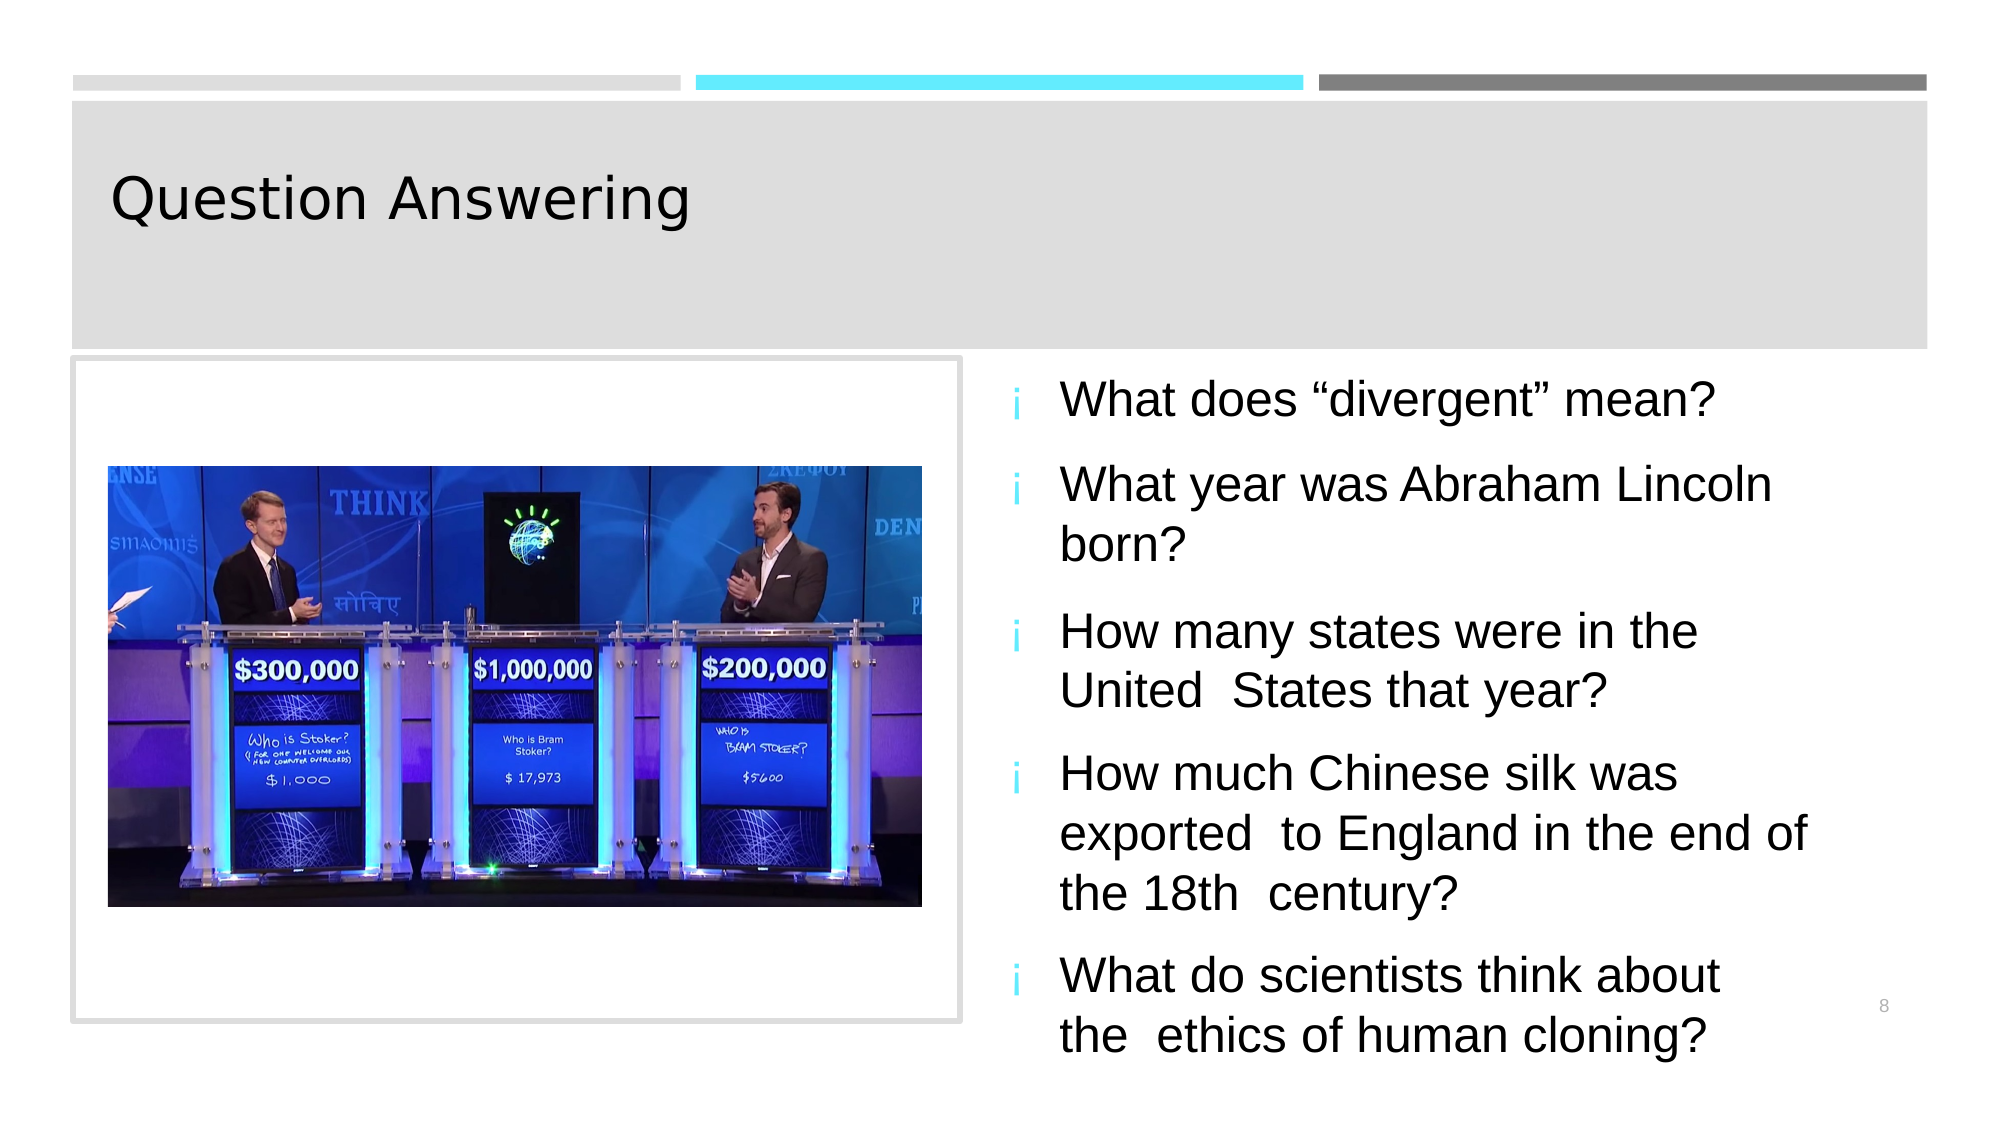

# Question Answering
What does “divergent” mean?
What year was Abraham Lincoln born?
How many states were in the United  States that year?
How much Chinese silk was exported  to England in the end of the 18th  century?
What do scientists think about the  ethics of human cloning?

8